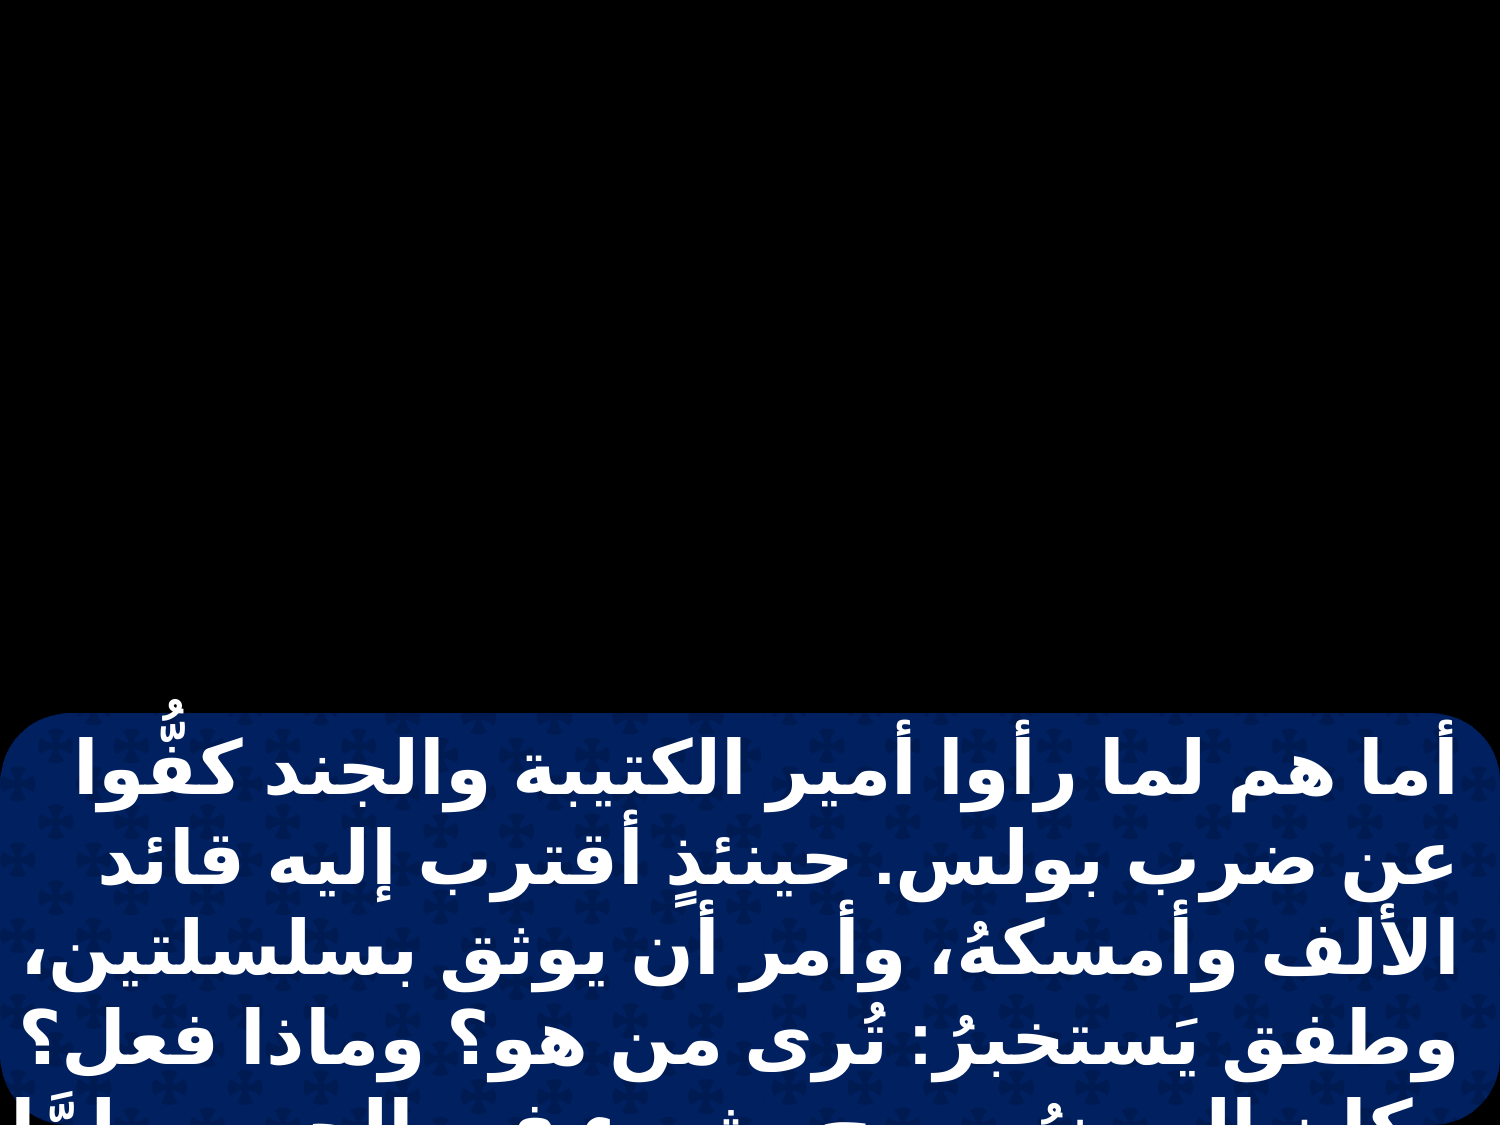

أما هم لما رأوا أمير الكتيبة والجند كفُّوا عن ضرب بولس. حينئذٍ أقترب إليه قائد الألف وأمسكهُ، وأمر أن يوثق بسلسلتين، وطفق يَستخبرُ: تُرى من هو؟ وماذا فعل؟ وكان البعضُ يصيح بشيءٍ في الجمع. ولمَّا لم يَقدر أن يَعلم